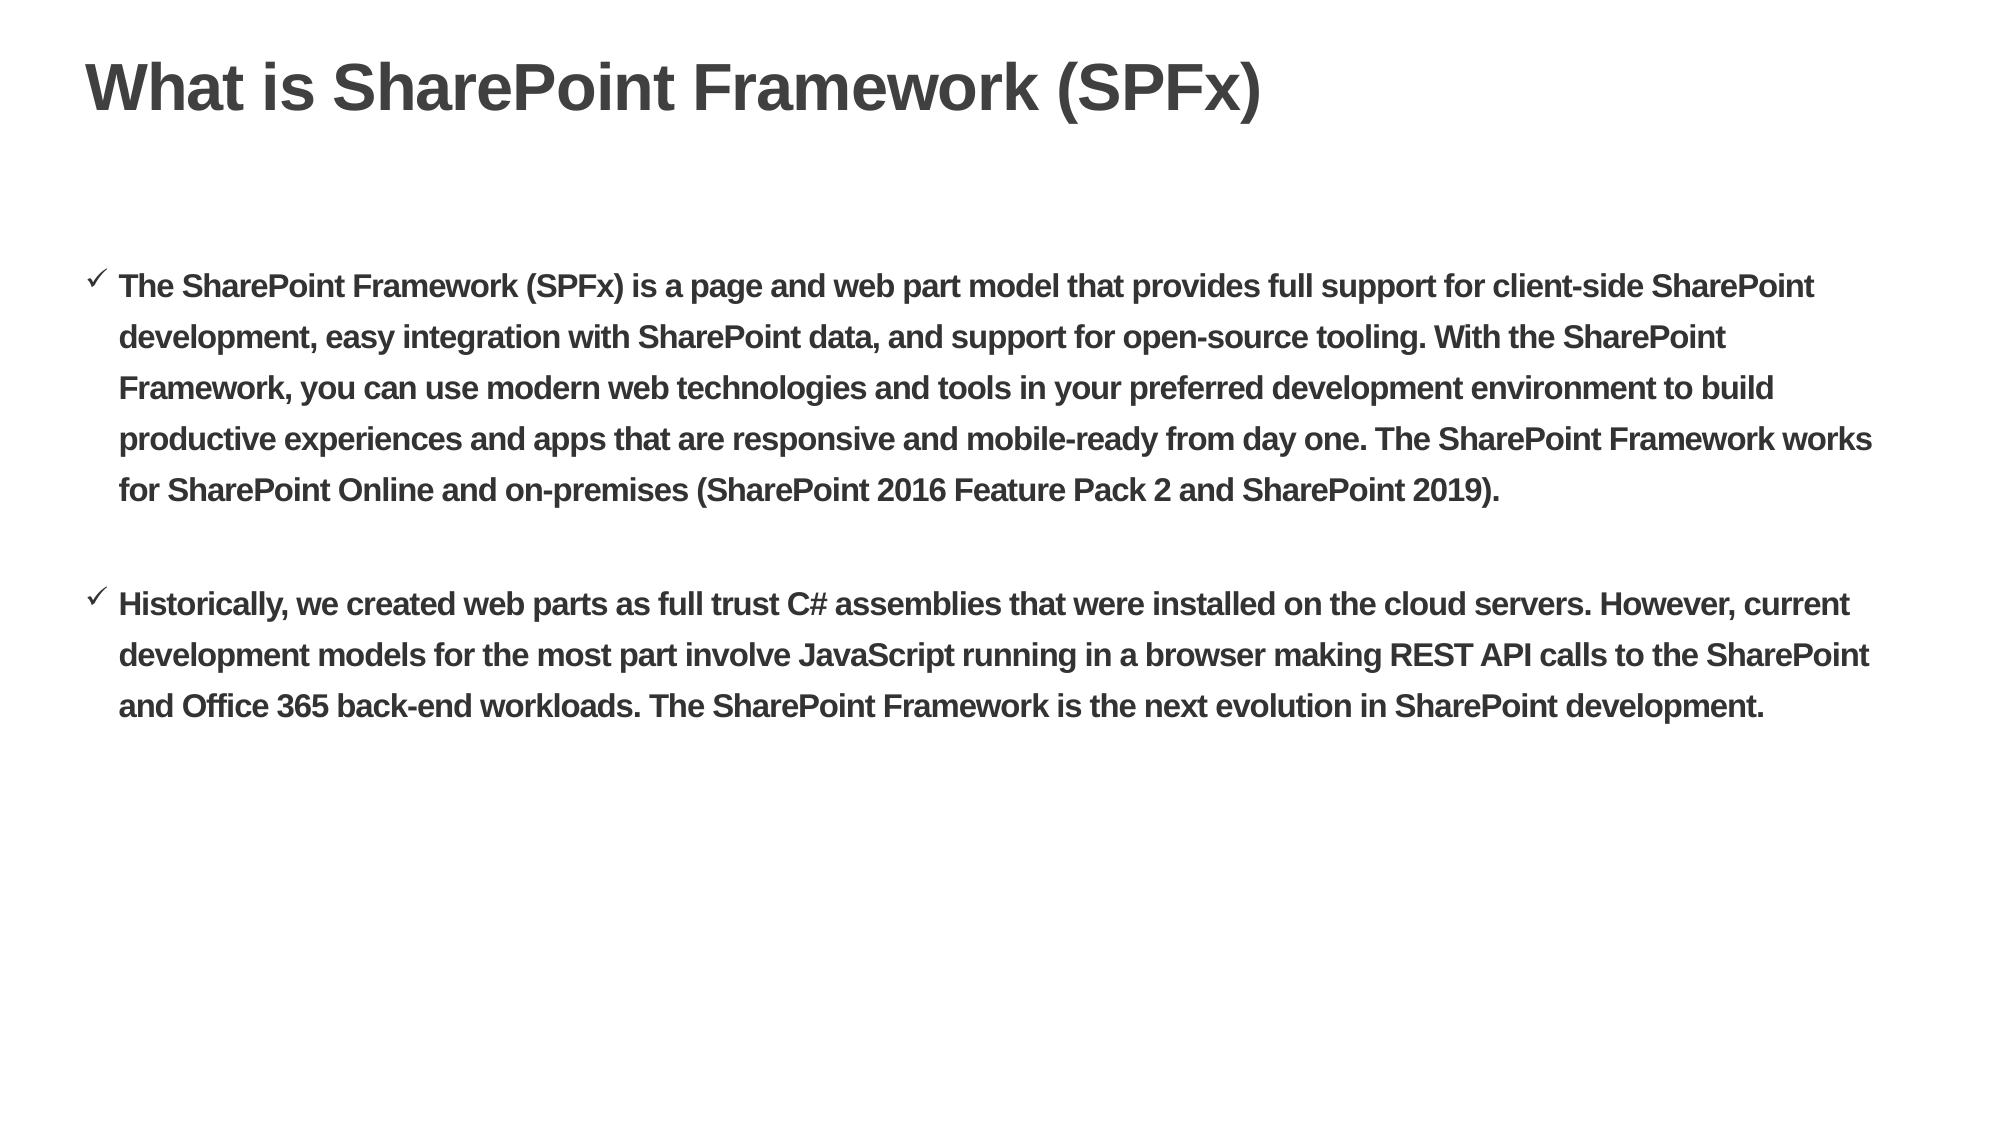

# What is SharePoint Framework (SPFx)
The SharePoint Framework (SPFx) is a page and web part model that provides full support for client-side SharePoint development, easy integration with SharePoint data, and support for open-source tooling. With the SharePoint Framework, you can use modern web technologies and tools in your preferred development environment to build productive experiences and apps that are responsive and mobile-ready from day one. The SharePoint Framework works for SharePoint Online and on-premises (SharePoint 2016 Feature Pack 2 and SharePoint 2019).

Historically, we created web parts as full trust C# assemblies that were installed on the cloud servers. However, current development models for the most part involve JavaScript running in a browser making REST API calls to the SharePoint and Office 365 back-end workloads. The SharePoint Framework is the next evolution in SharePoint development.